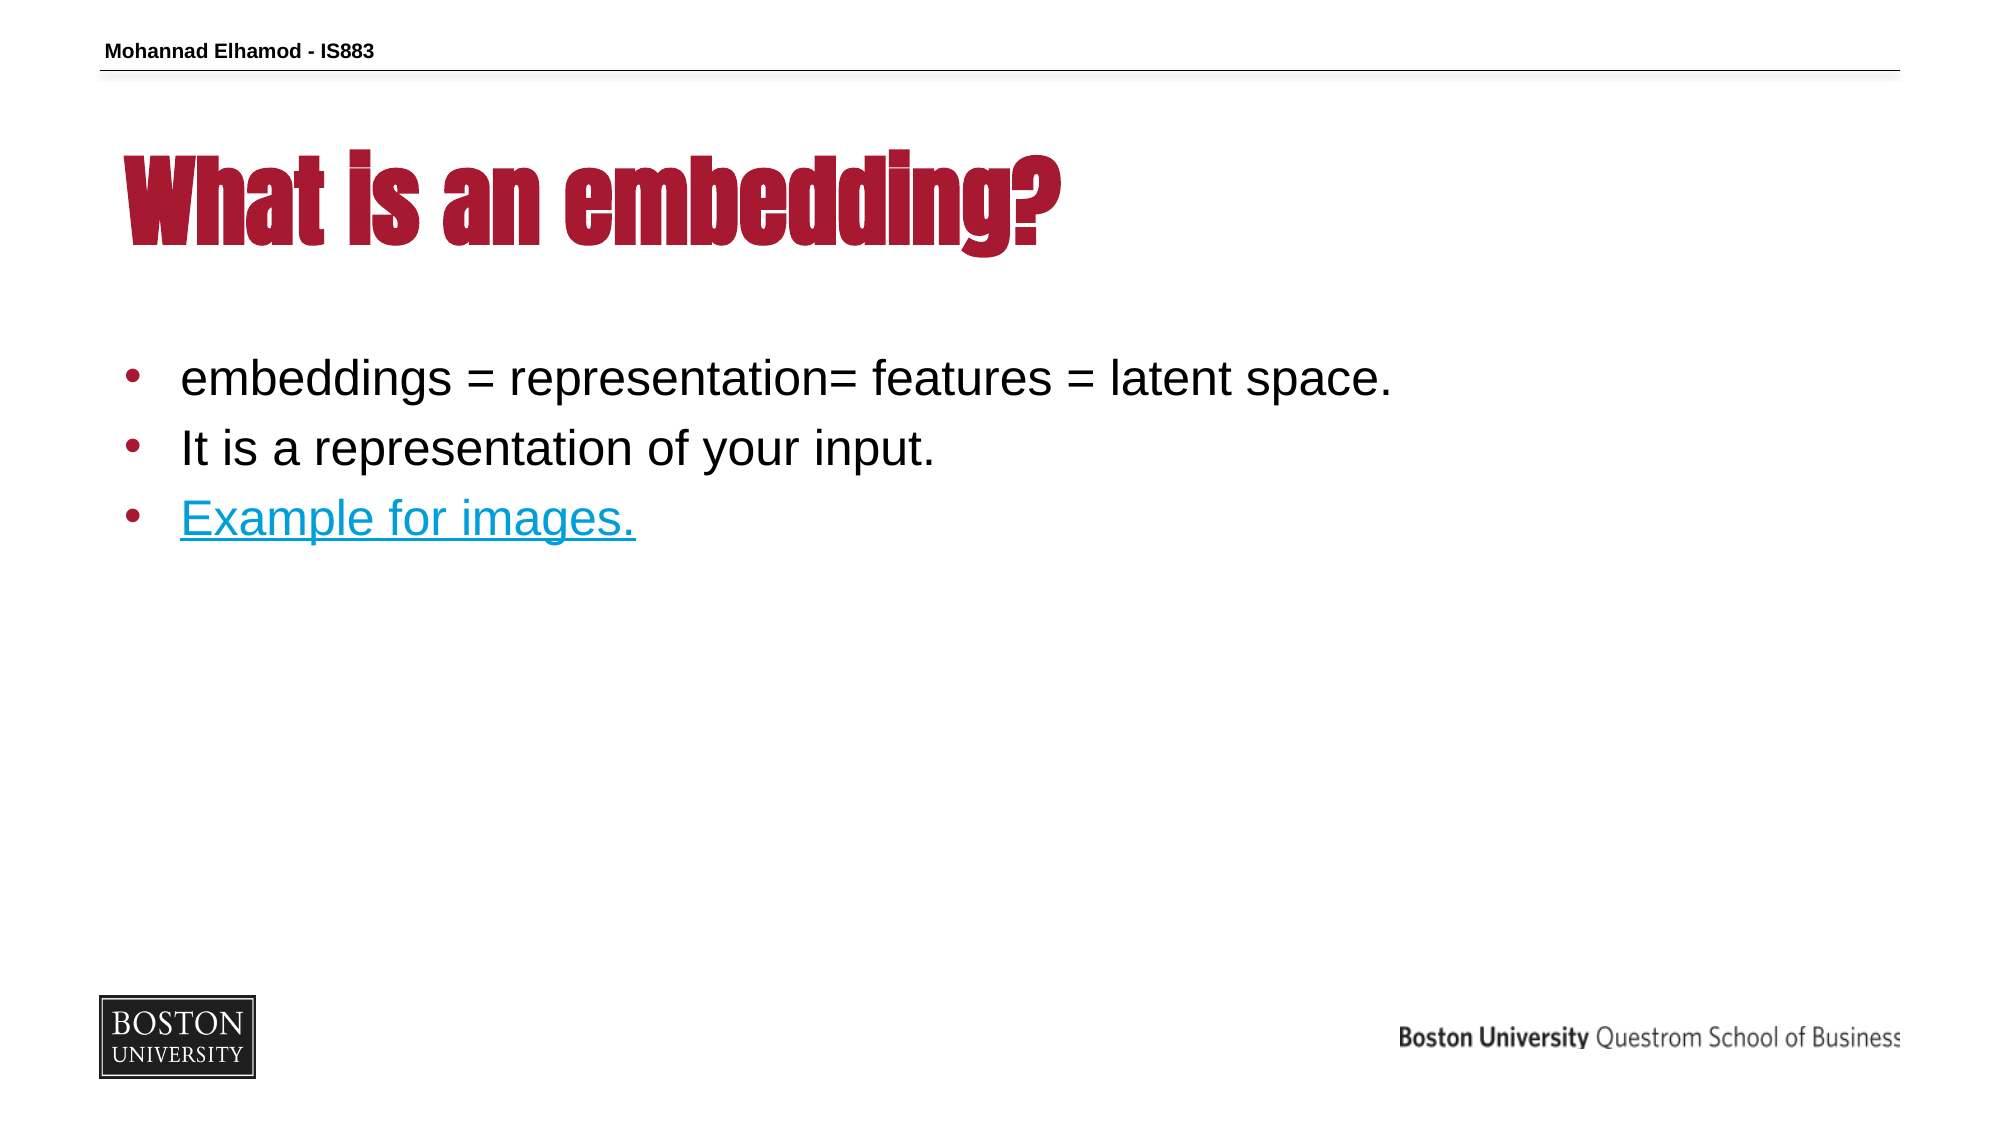

Mohannad Elhamod - IS883
# What is an embedding?
embeddings = representation= features = latent space.
It is a representation of your input.
Example for images.